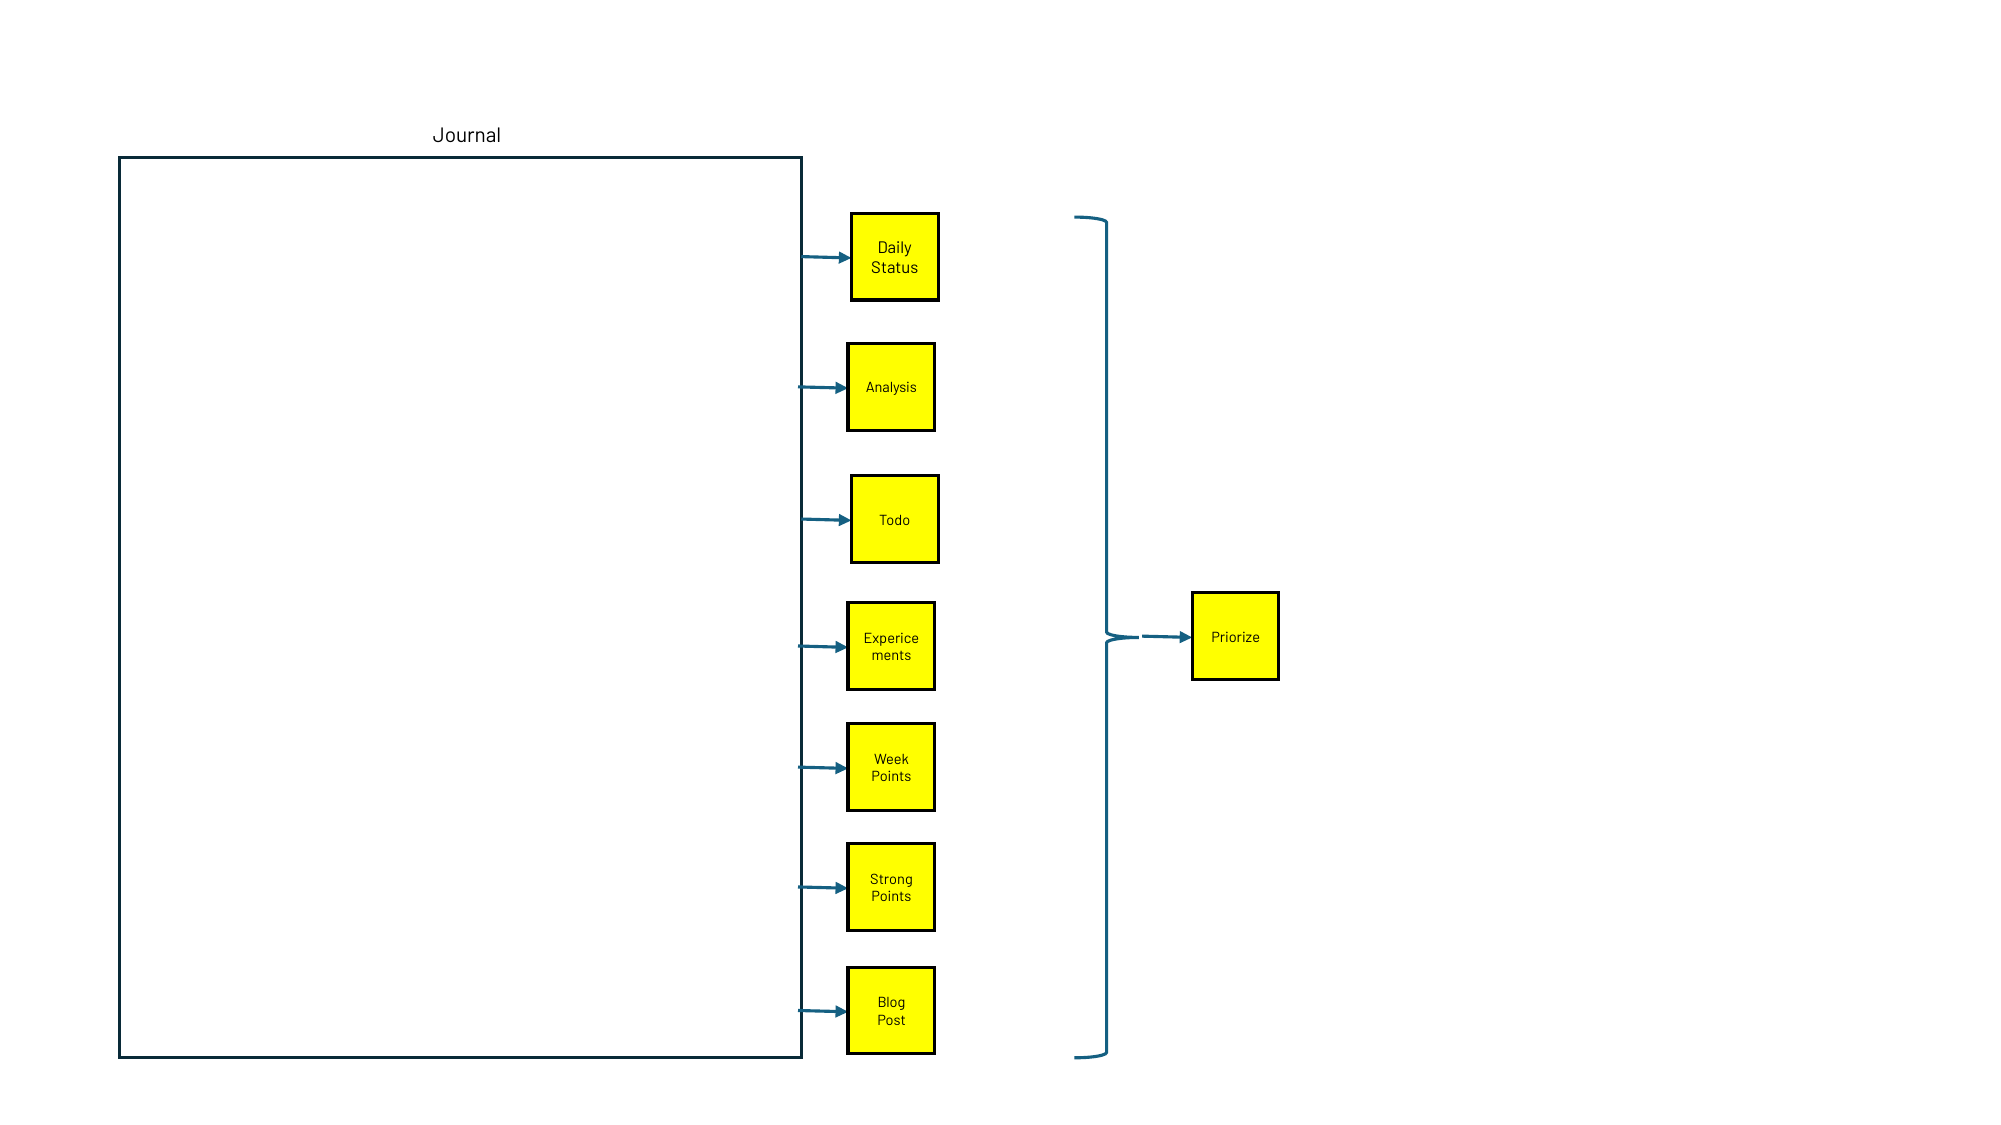

Journal

Daily
Status

Analysis
Todo
Priorize
Expericements
Week Points
Strong Points
Blog Post